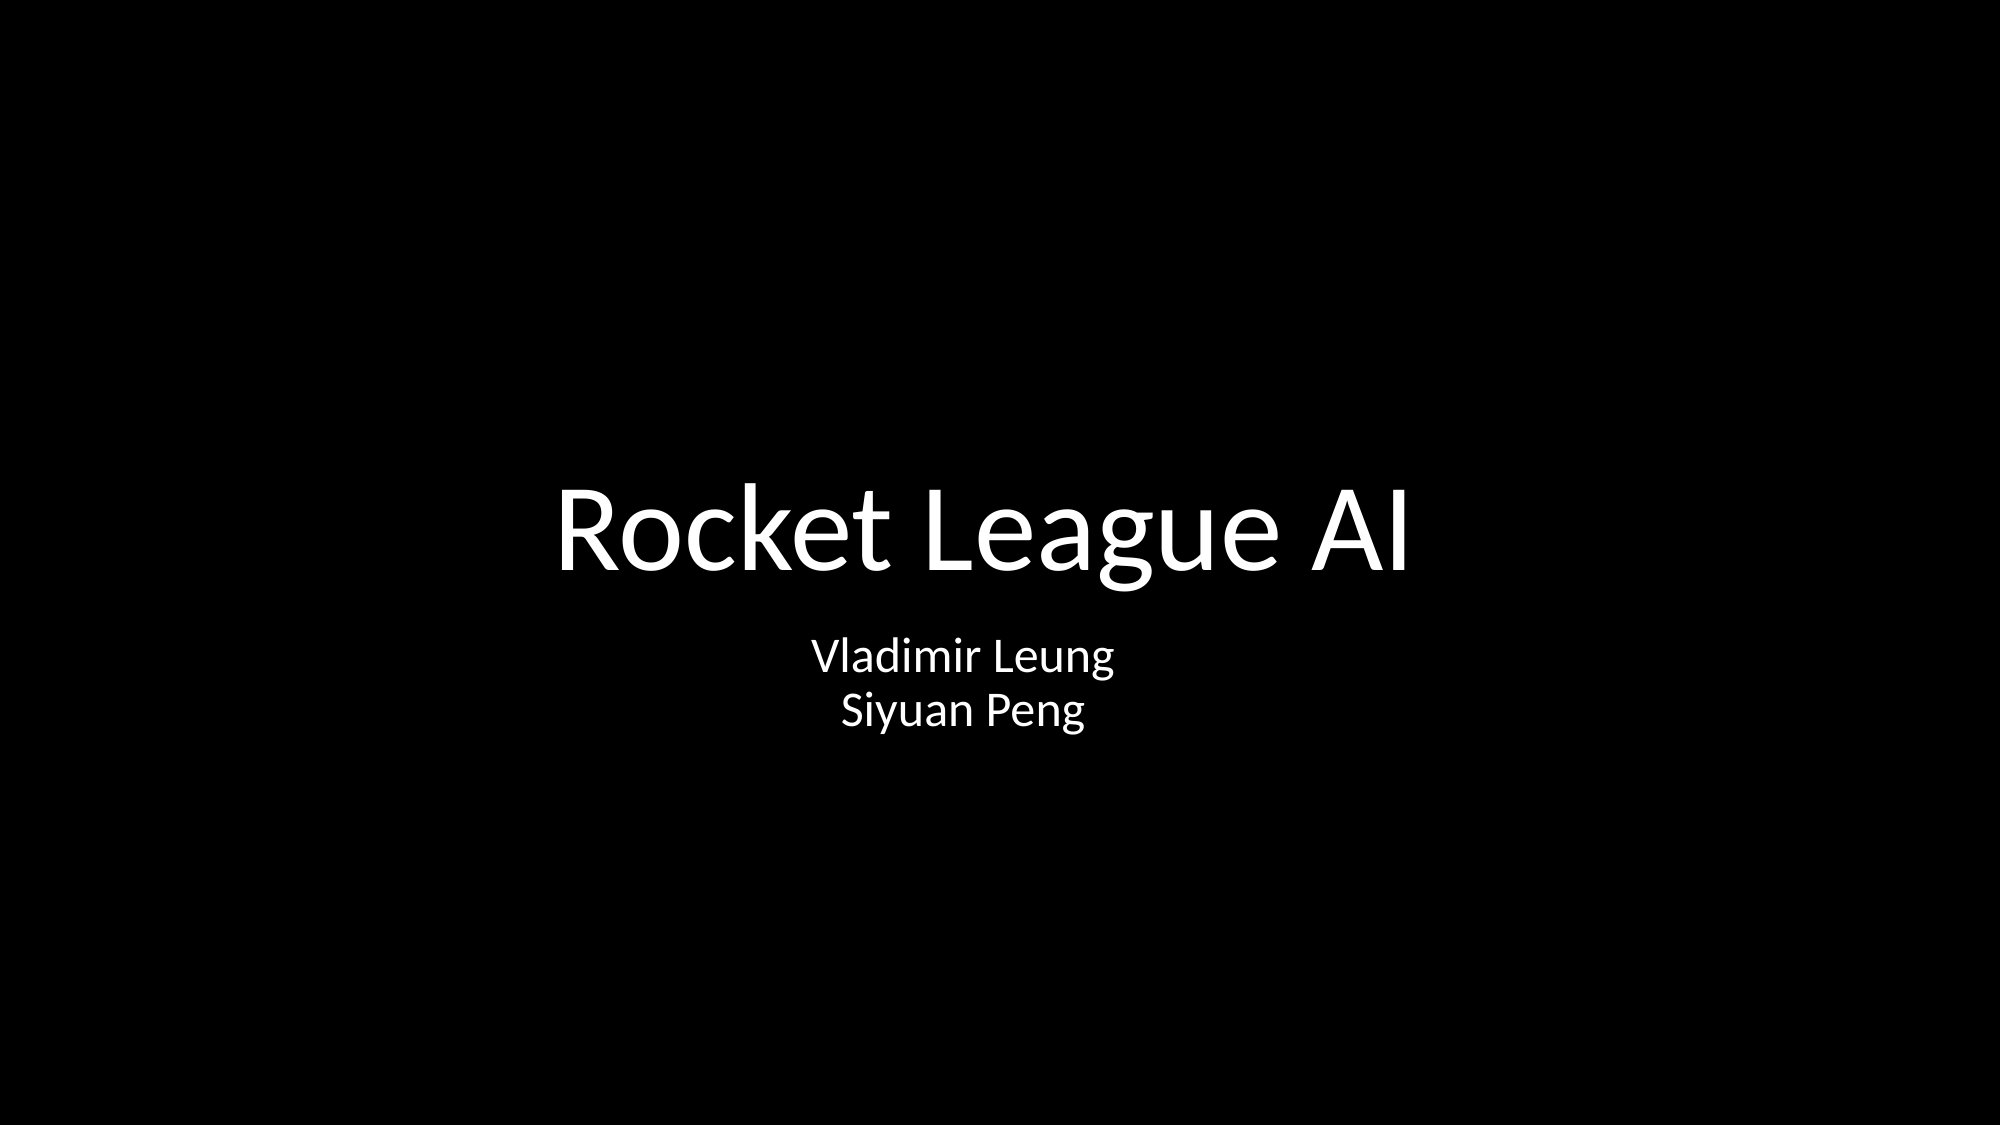

# Rocket League AI
Vladimir Leung
Siyuan Peng